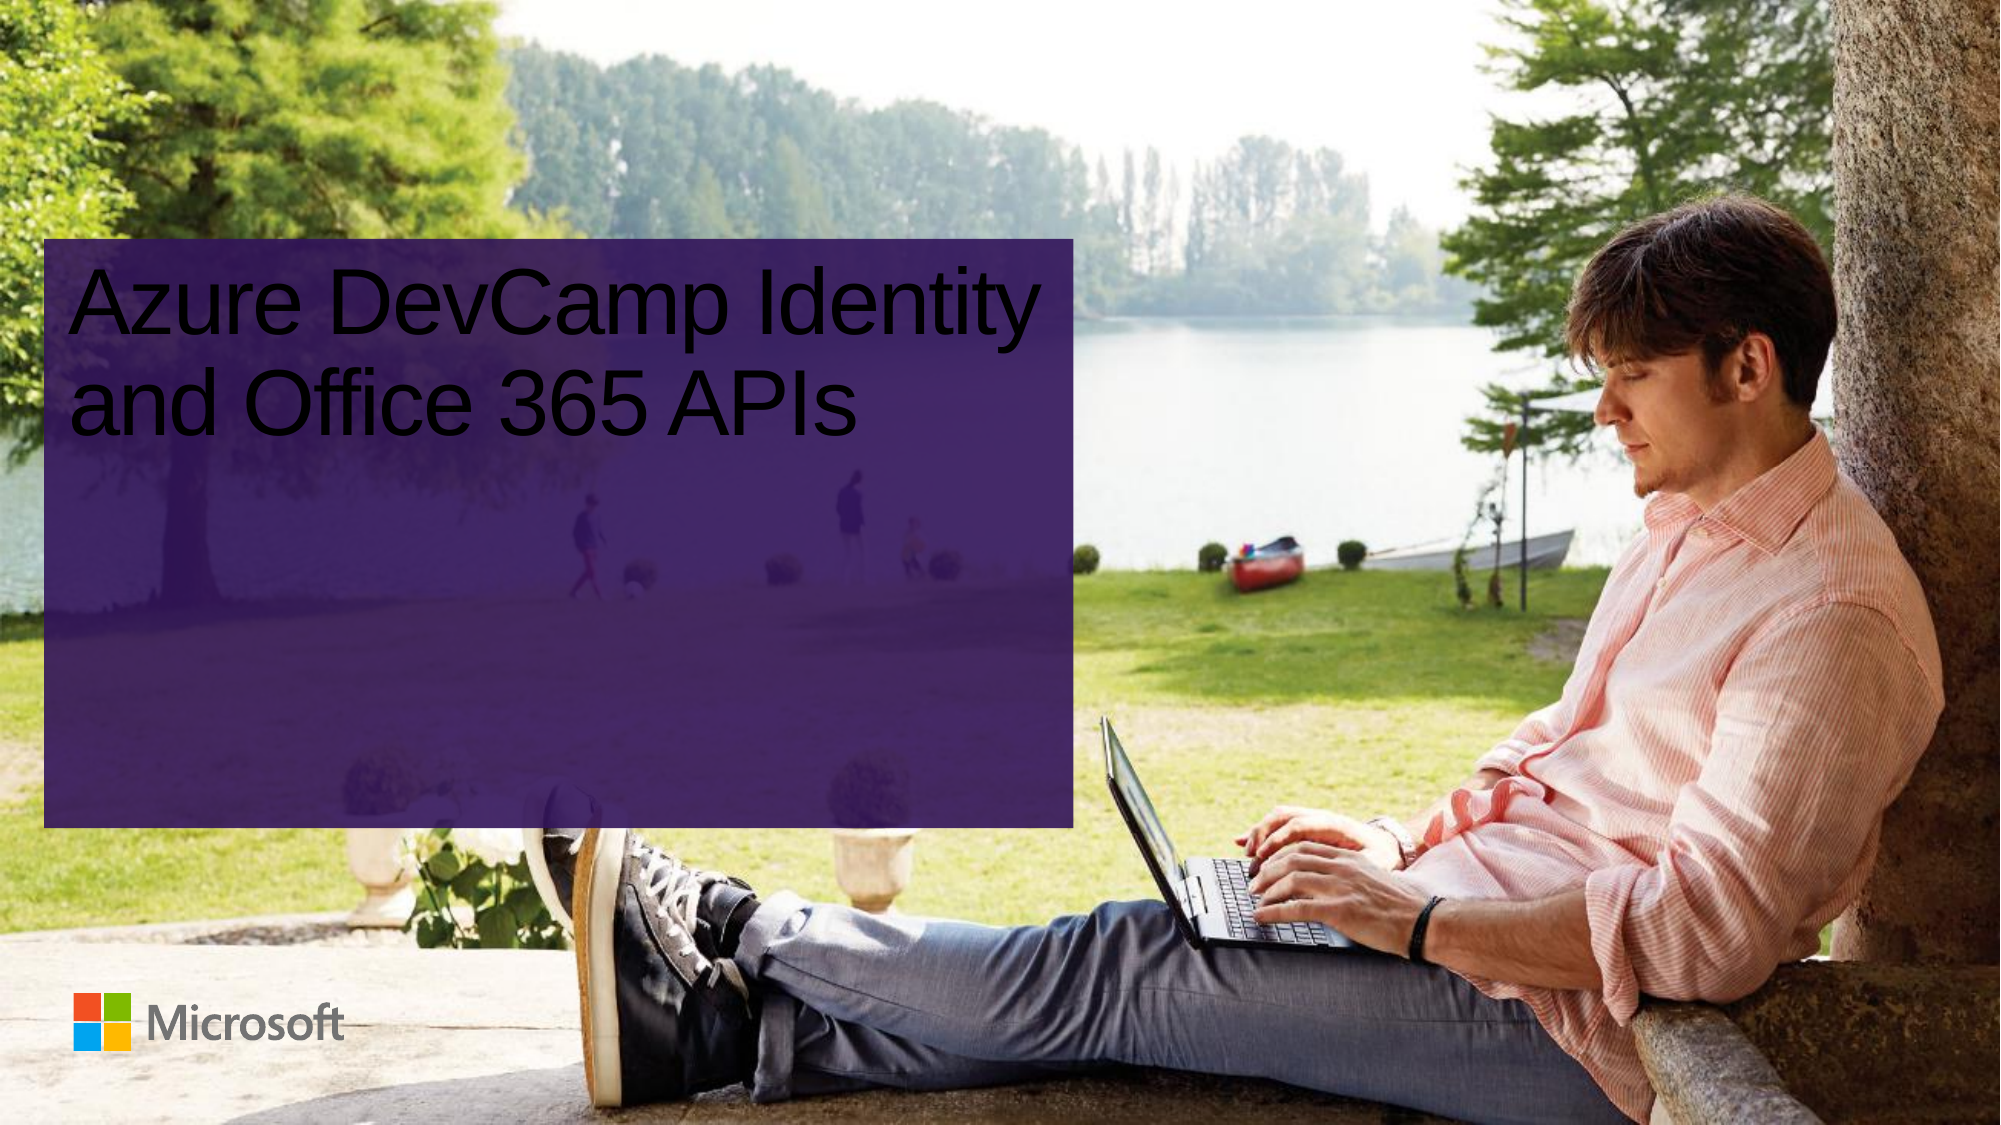

# Azure DevCamp Identity and Office 365 APIs